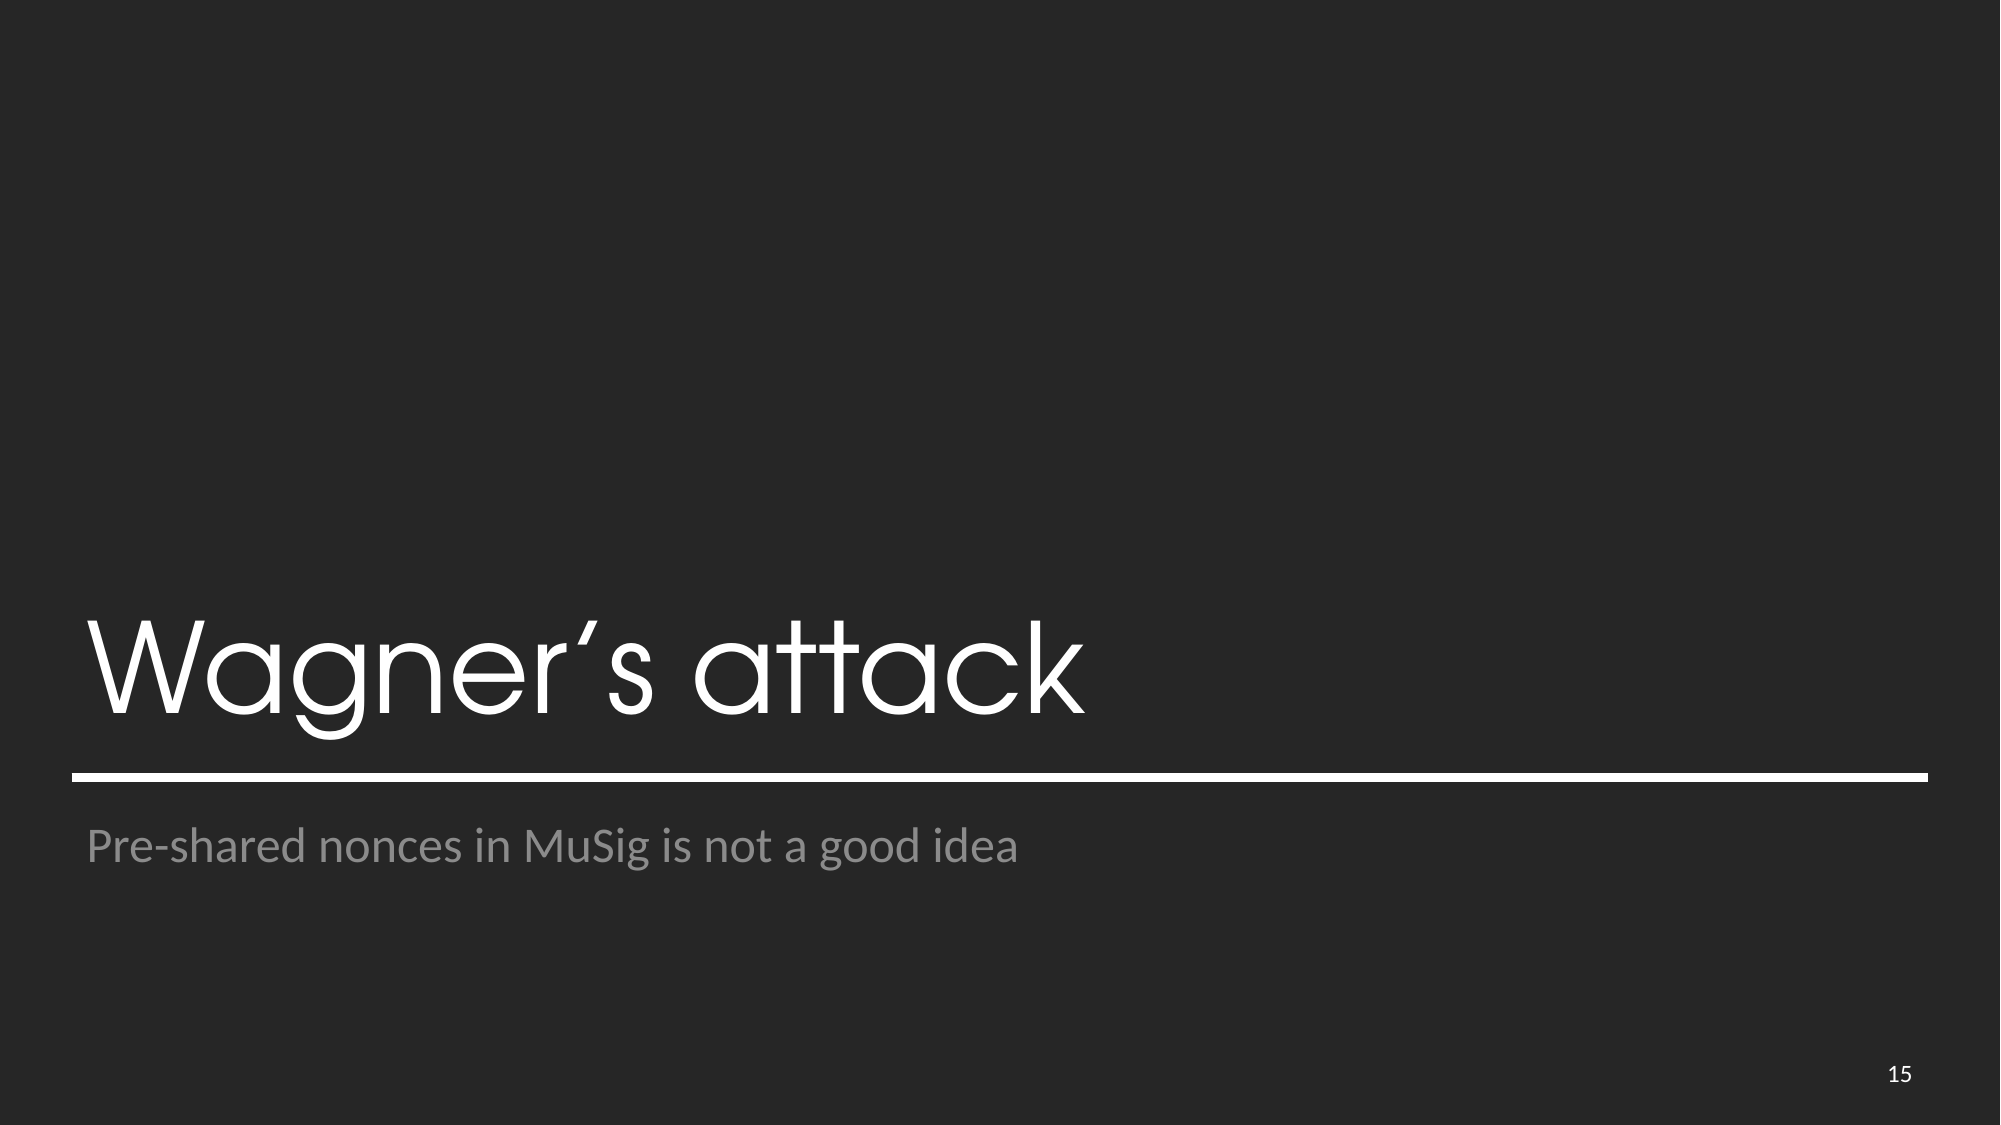

# Wagner’s attack
Pre-shared nonces in MuSig is not a good idea
15